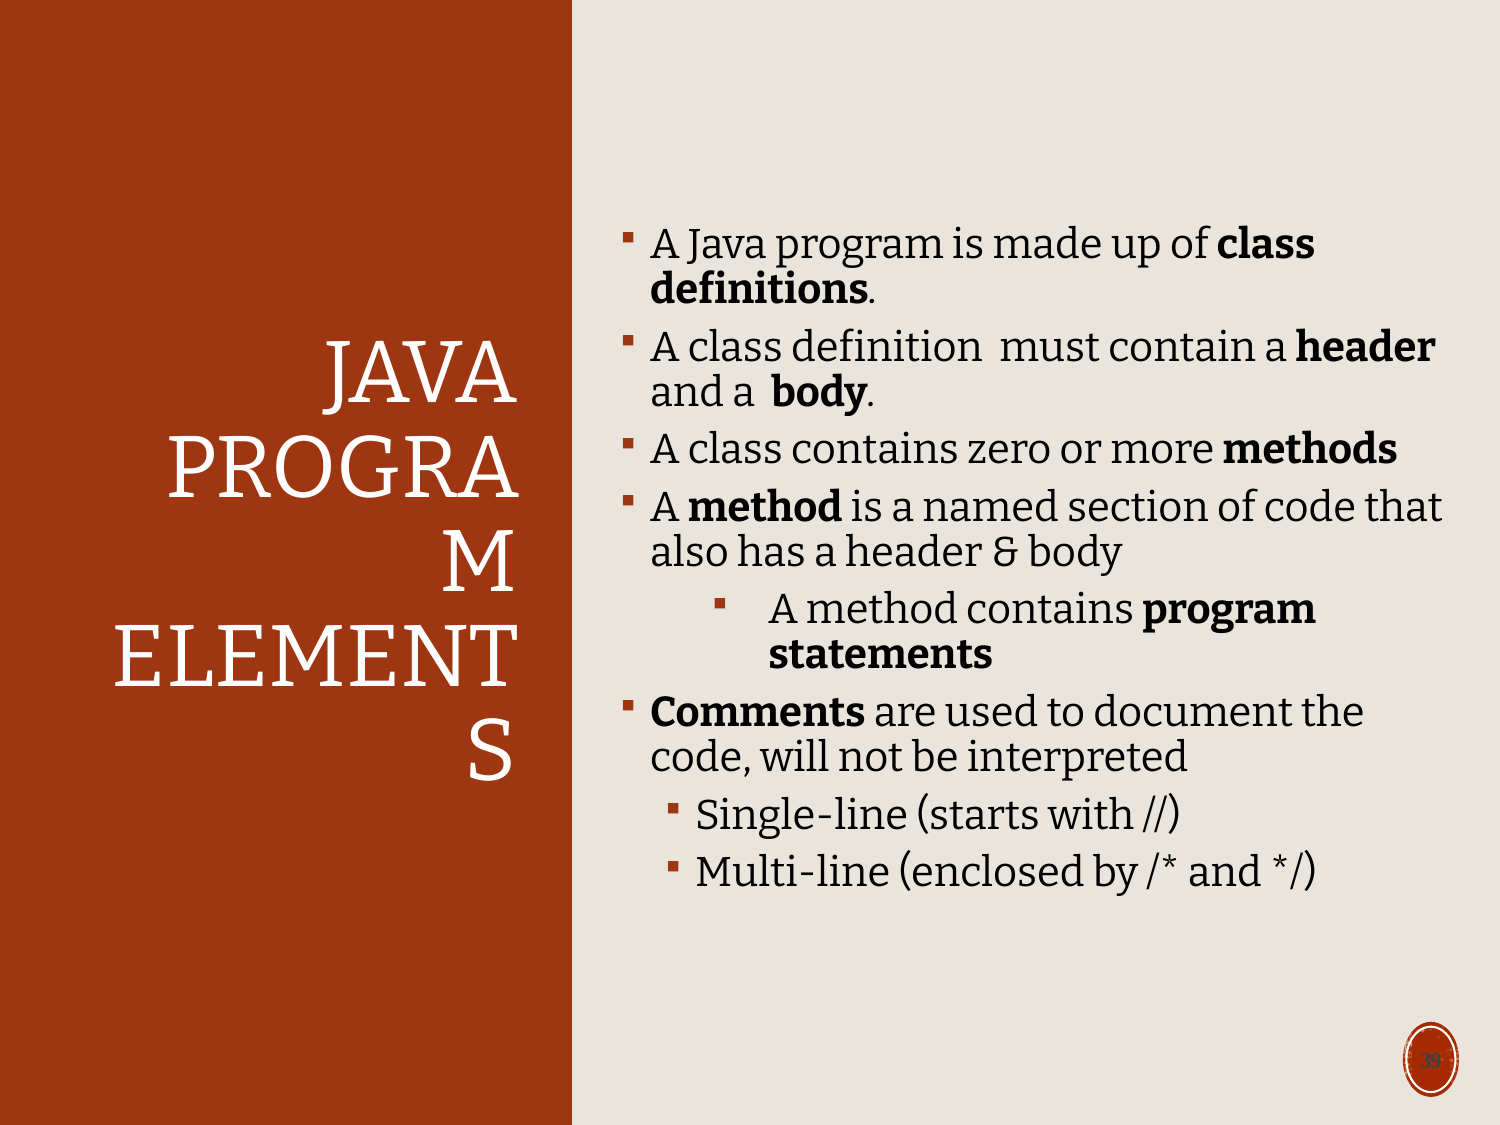

# Java Program Elements
A Java program is made up of class definitions.
A class definition  must contain a header and a  body.
A class contains zero or more methods
A method is a named section of code that also has a header & body
A method contains program statements
Comments are used to document the code, will not be interpreted
Single-line (starts with //)
Multi-line (enclosed by /* and */)

39